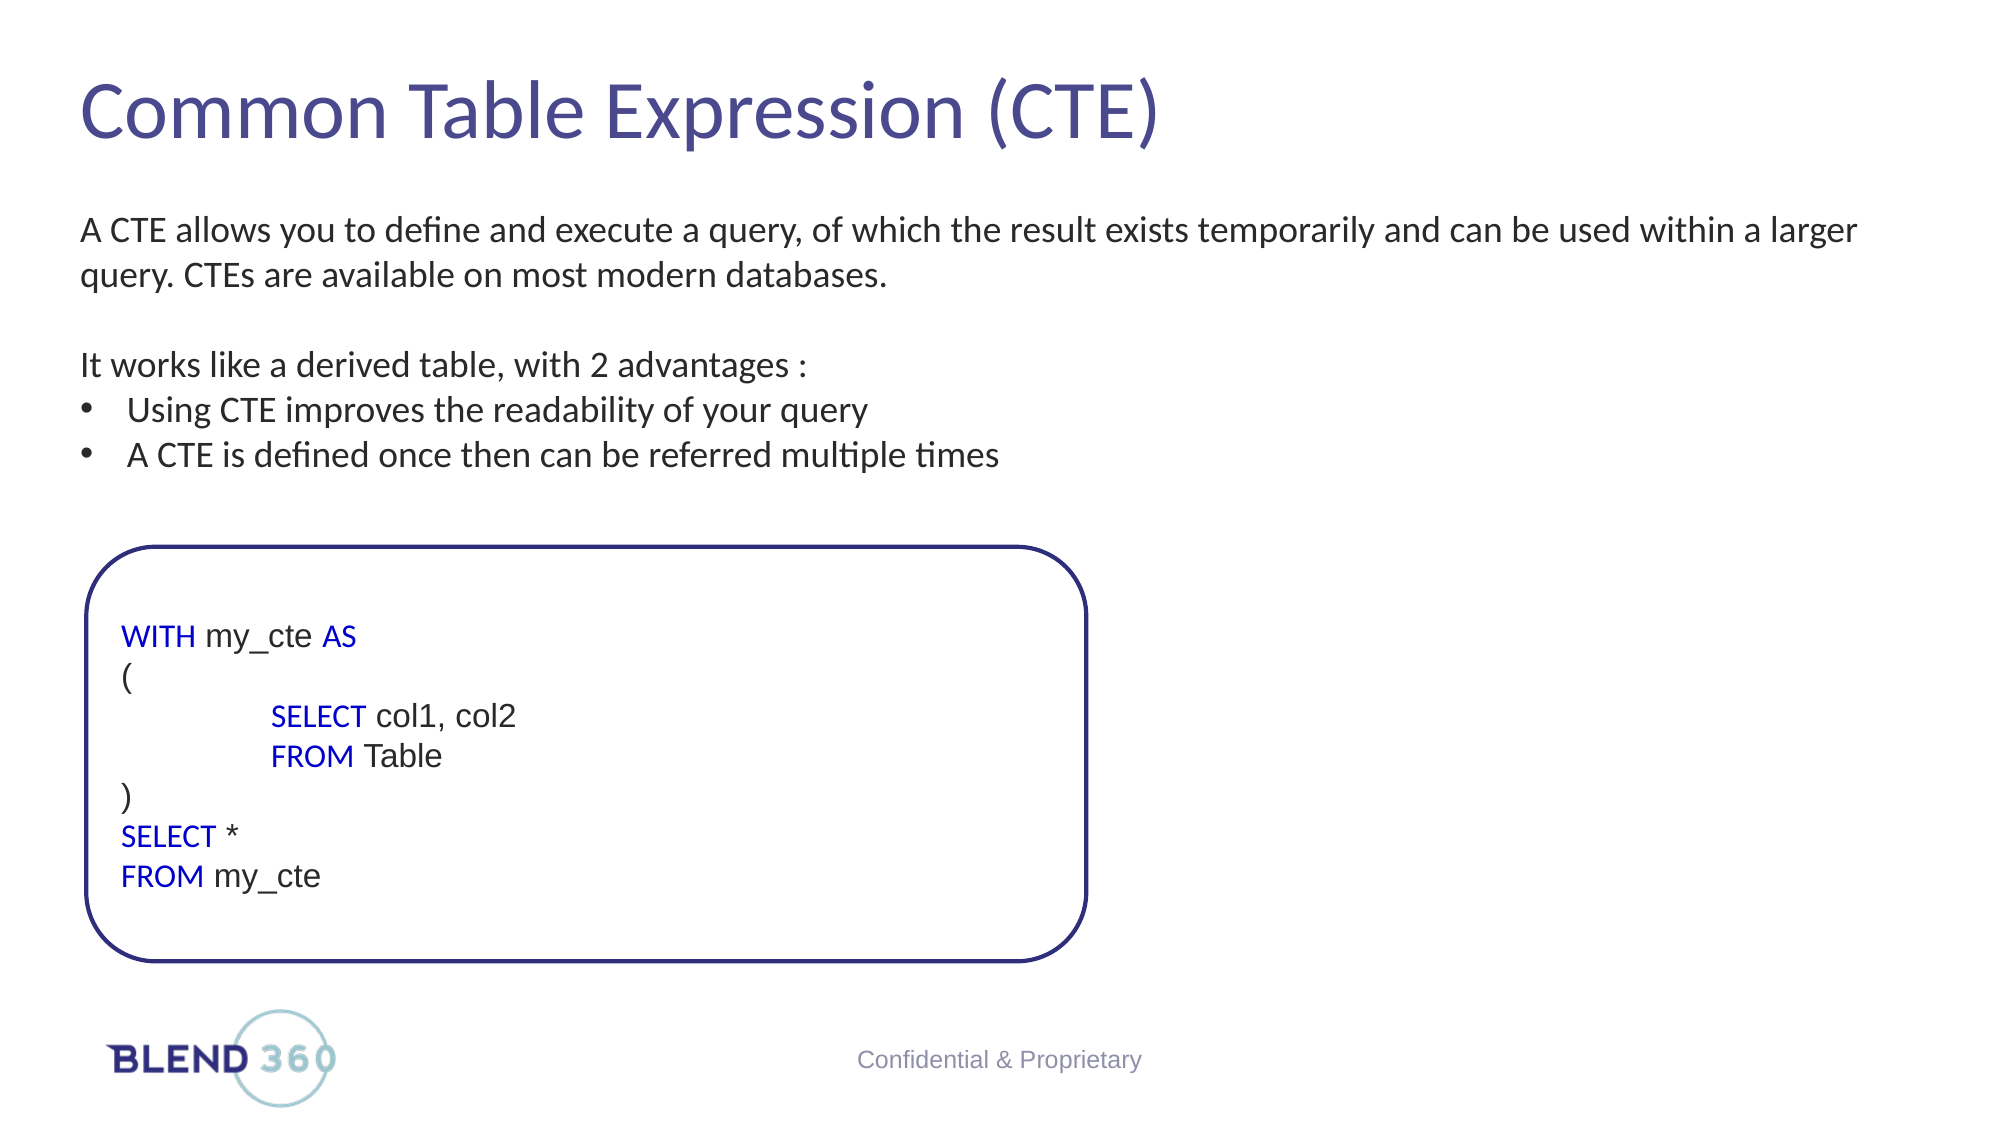

# Common Table Expression (CTE)
A CTE allows you to define and execute a query, of which the result exists temporarily and can be used within a larger query. CTEs are available on most modern databases.

It works like a derived table, with 2 advantages :
Using CTE improves the readability of your query
A CTE is defined once then can be referred multiple times

WITH my_cte AS
(
	SELECT col1, col2
	FROM Table
)
SELECT *
FROM my_cte